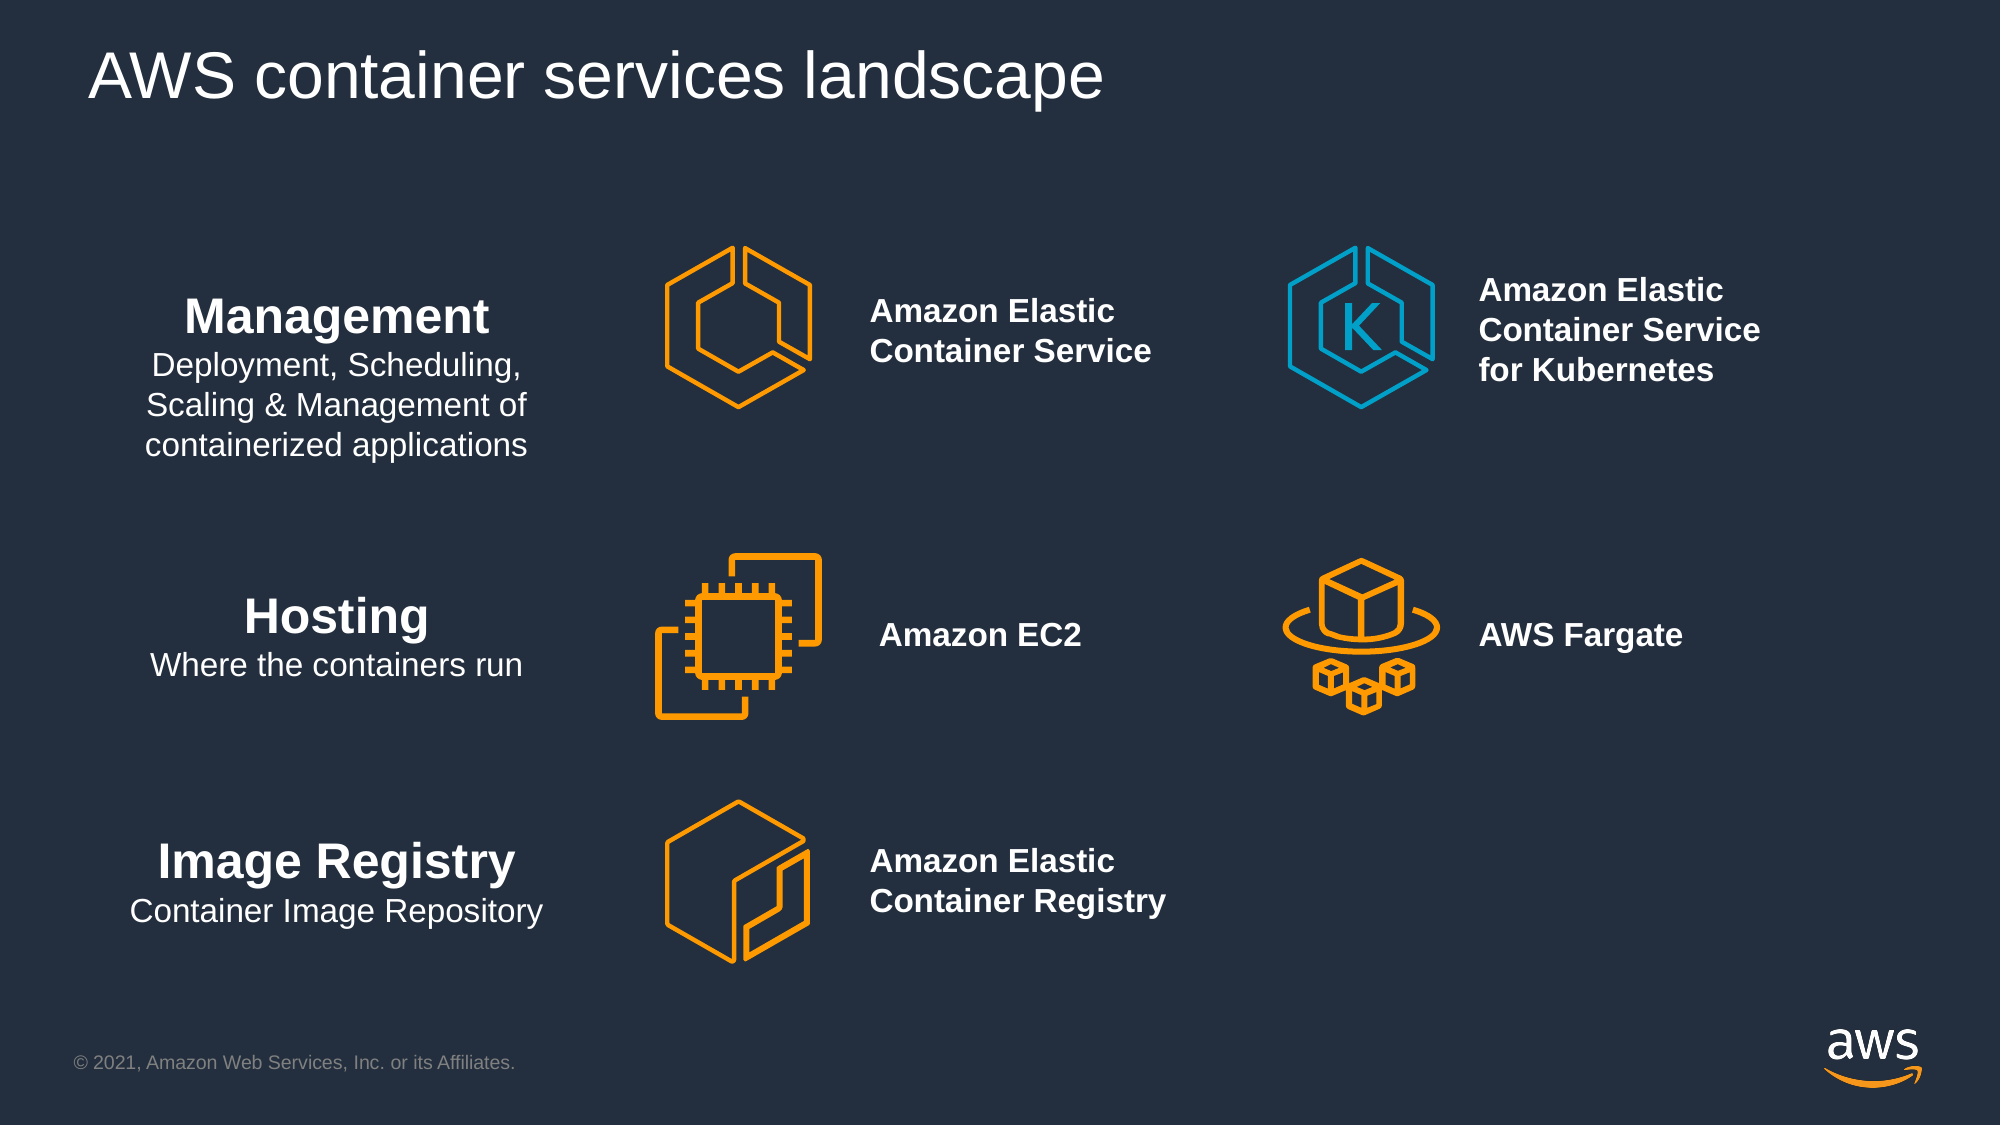

# AWS container services landscape

Amazon Elastic
Container Service for Kubernetes
Management
Deployment, Scheduling, Scaling & Management of containerized applications
Amazon Elastic
Container Service

Hosting
Where the containers run
Amazon EC2
AWS Fargate

Image Registry
Container Image Repository
Amazon Elastic
Container Registry